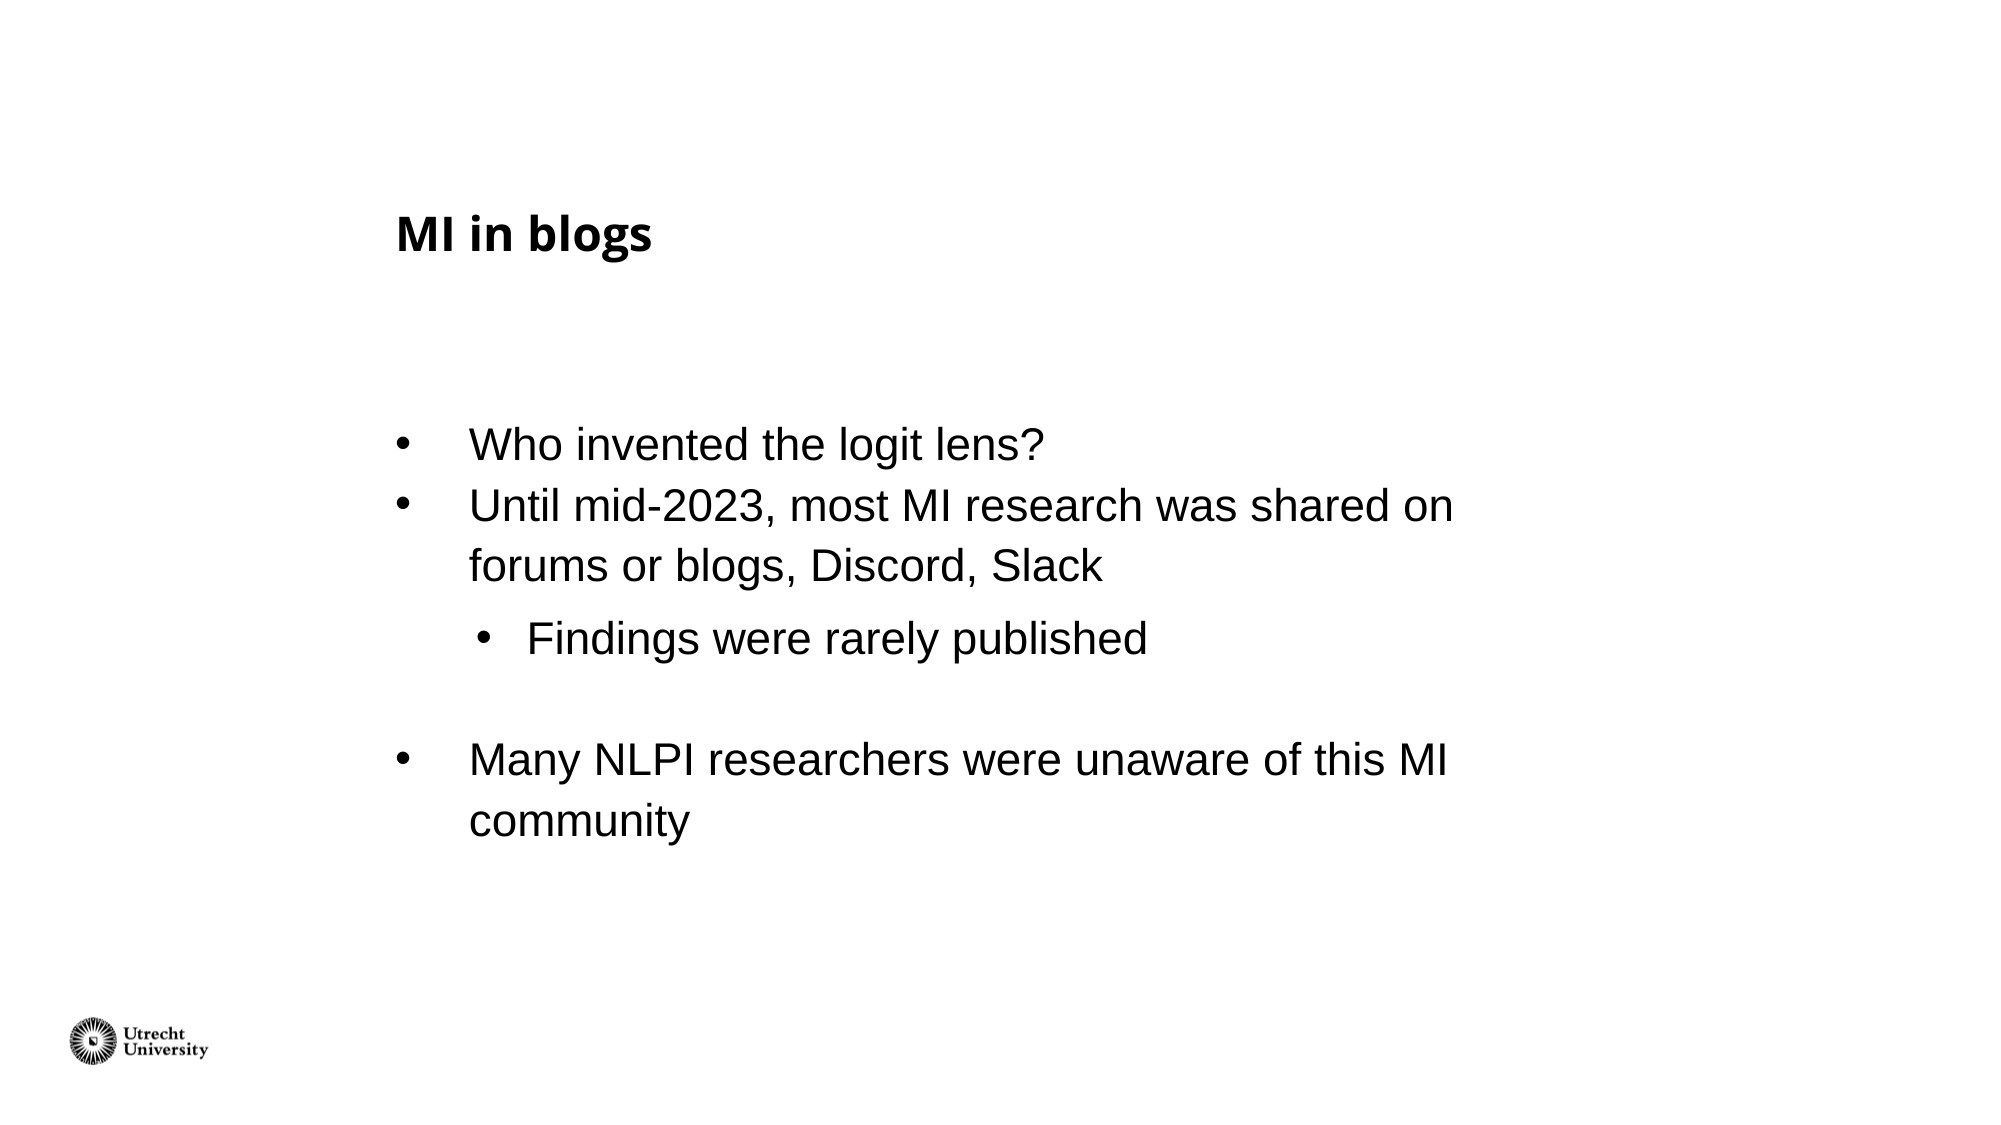

# MI in blogs
Who invented the logit lens?
Until mid-2023, most MI research was shared on forums or blogs, Discord, Slack
Findings were rarely published

Many NLPI researchers were unaware of this MI community